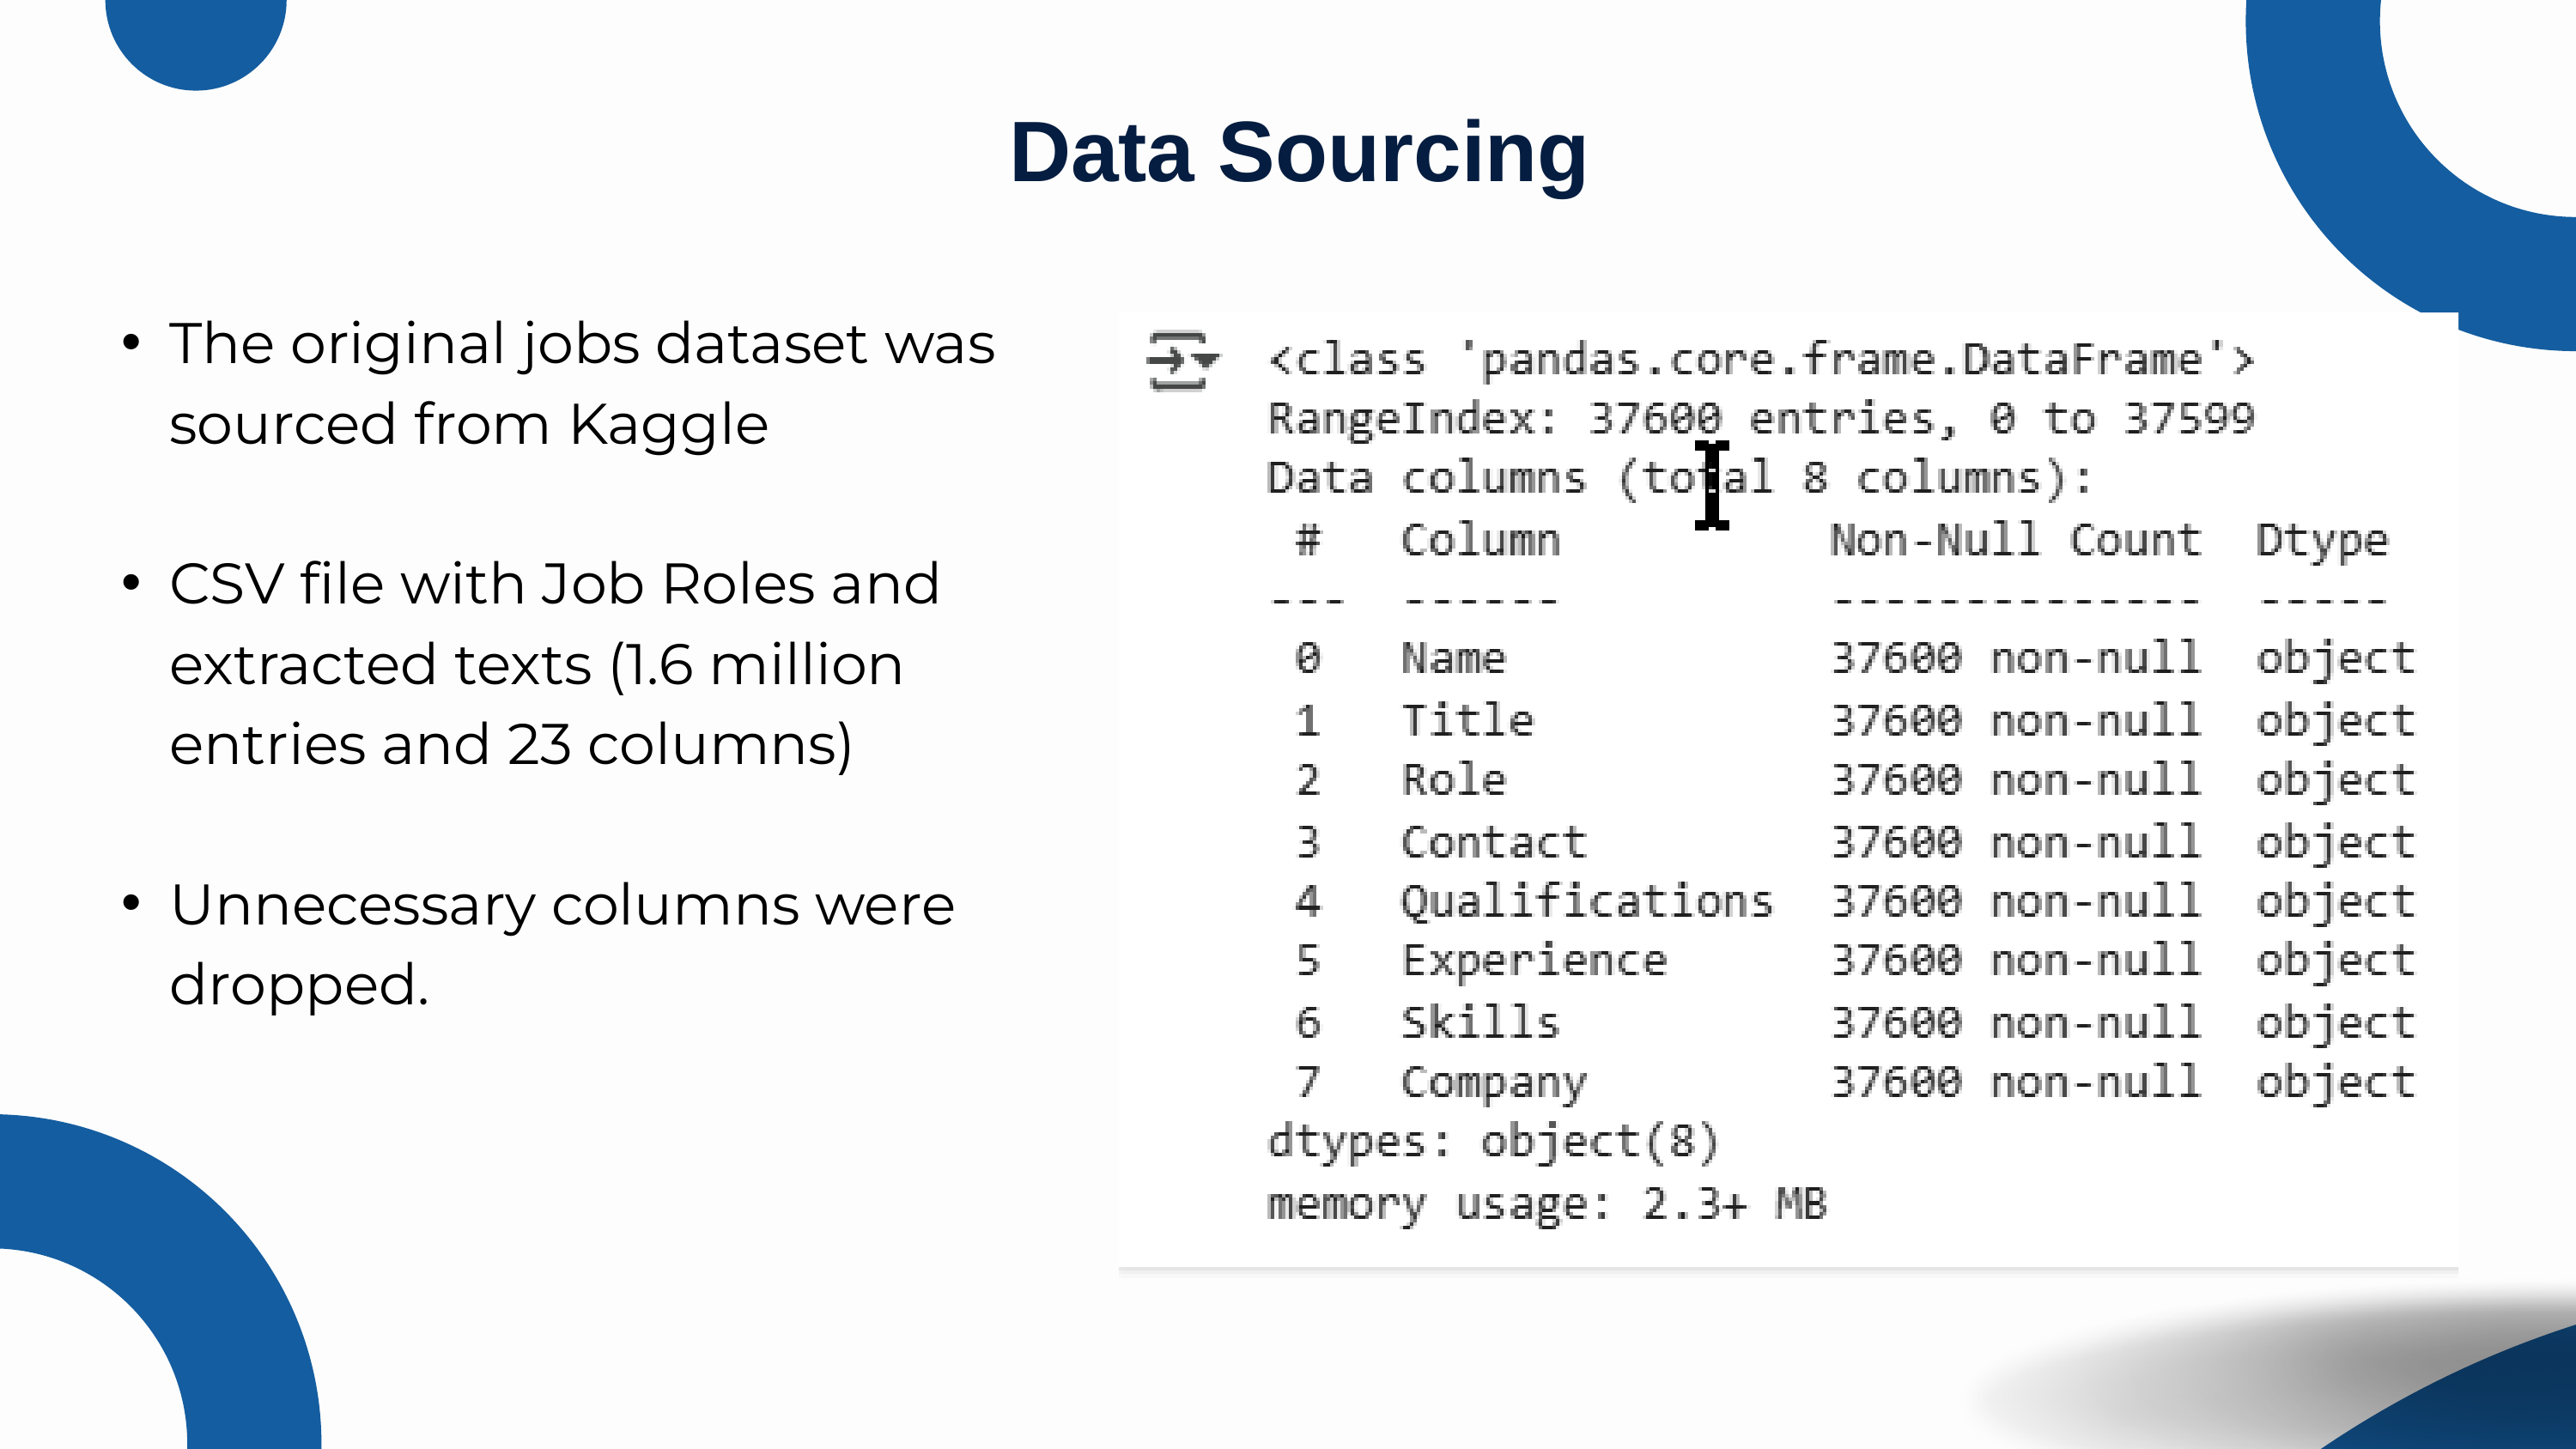

Data Sourcing
The original jobs dataset was sourced from Kaggle

CSV file with Job Roles and extracted texts (1.6 million entries and 23 columns)

Unnecessary columns were dropped.